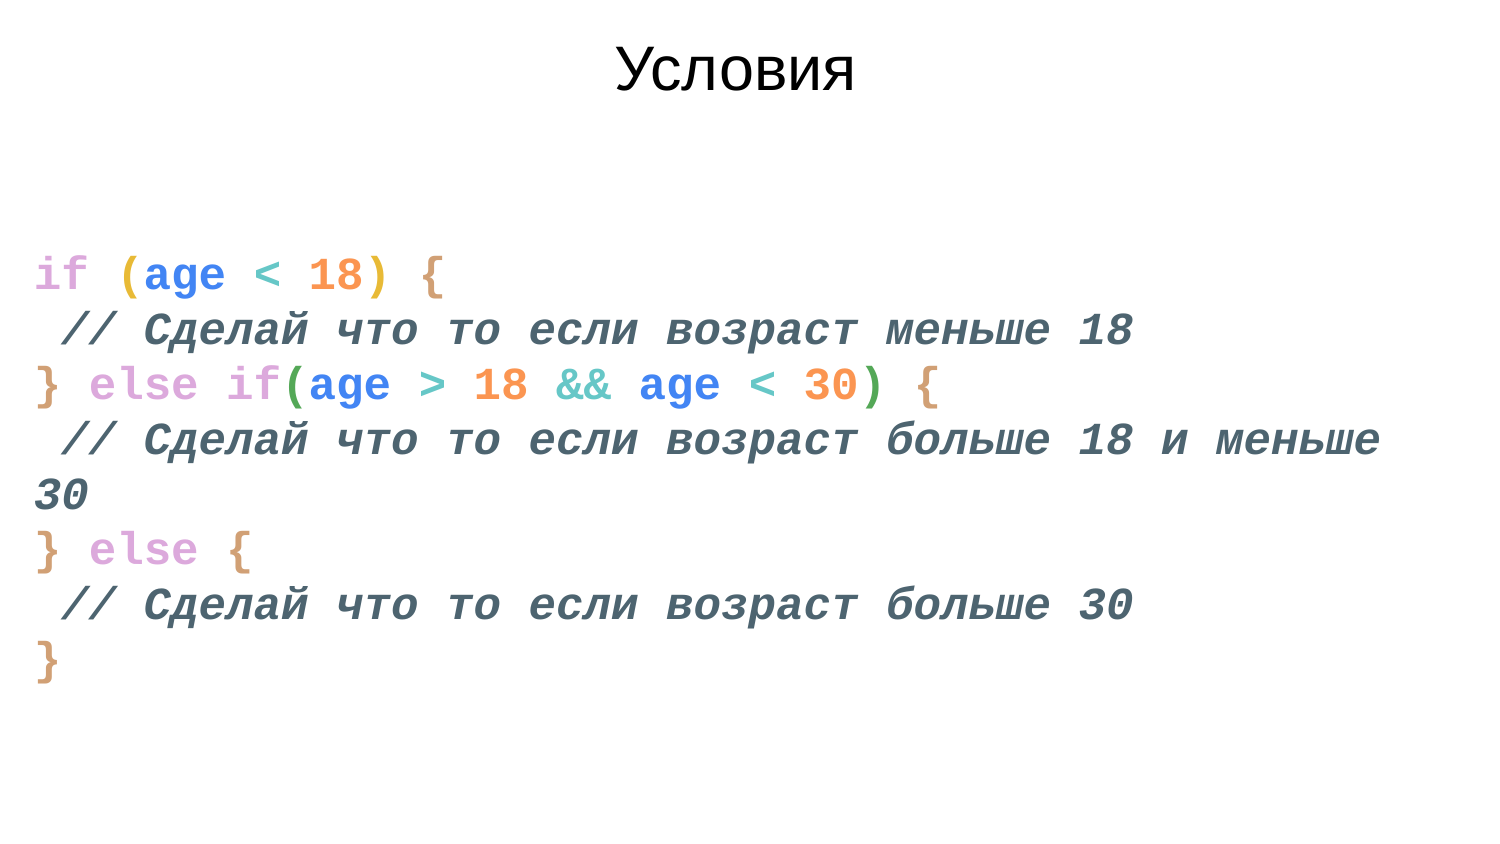

# Условия
if (age < 18) {
 // Сделай что то если возраст меньше 18
} else if(age > 18 && age < 30) {
 // Сделай что то если возраст больше 18 и меньше 30
} else {
 // Сделай что то если возраст больше 30
}